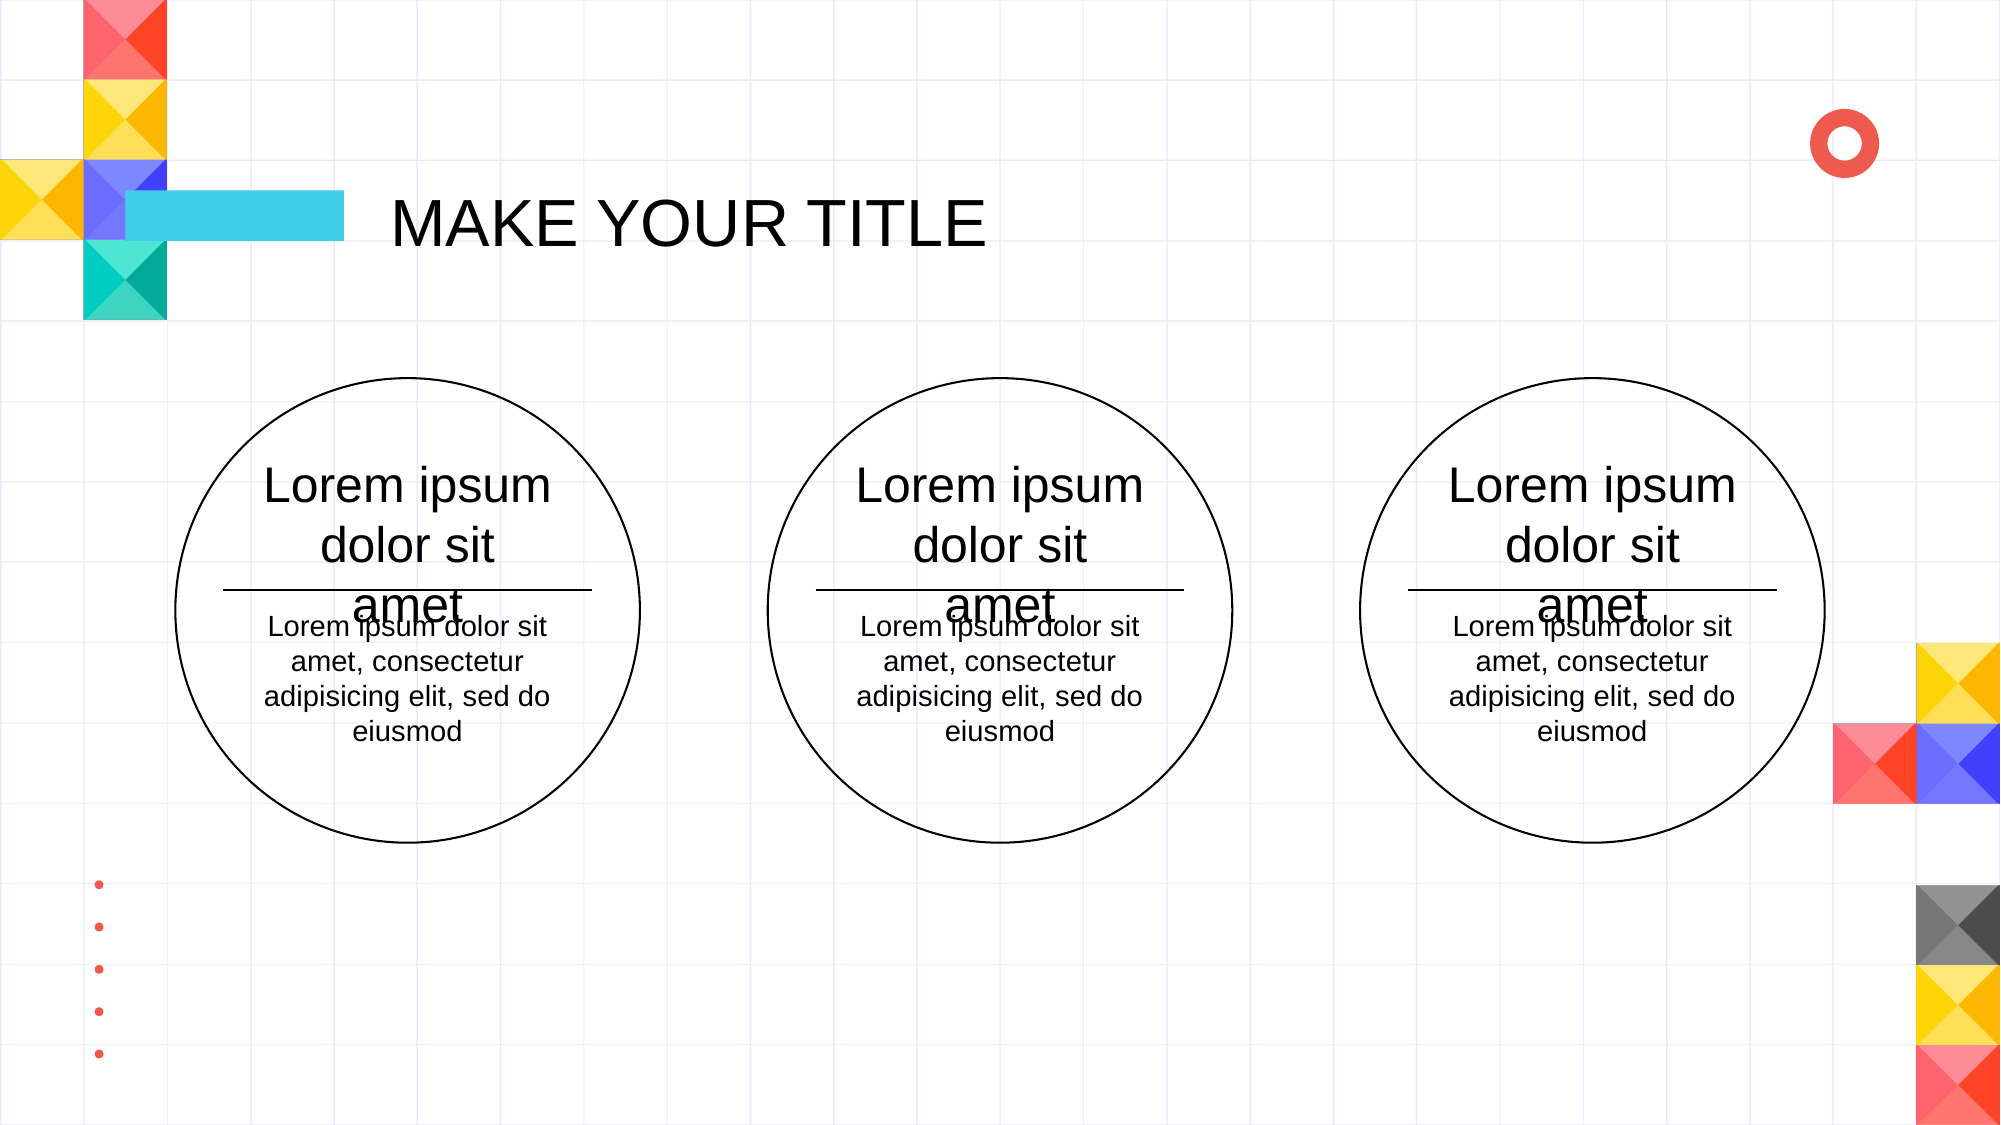

MAKE YOUR TITLE

Lorem ipsum dolor sit amet
Lorem ipsum dolor sit amet
Lorem ipsum dolor sit amet
Lorem ipsum dolor sit amet, consectetur adipisicing elit, sed do eiusmod
Lorem ipsum dolor sit amet, consectetur adipisicing elit, sed do eiusmod
Lorem ipsum dolor sit amet, consectetur adipisicing elit, sed do eiusmod